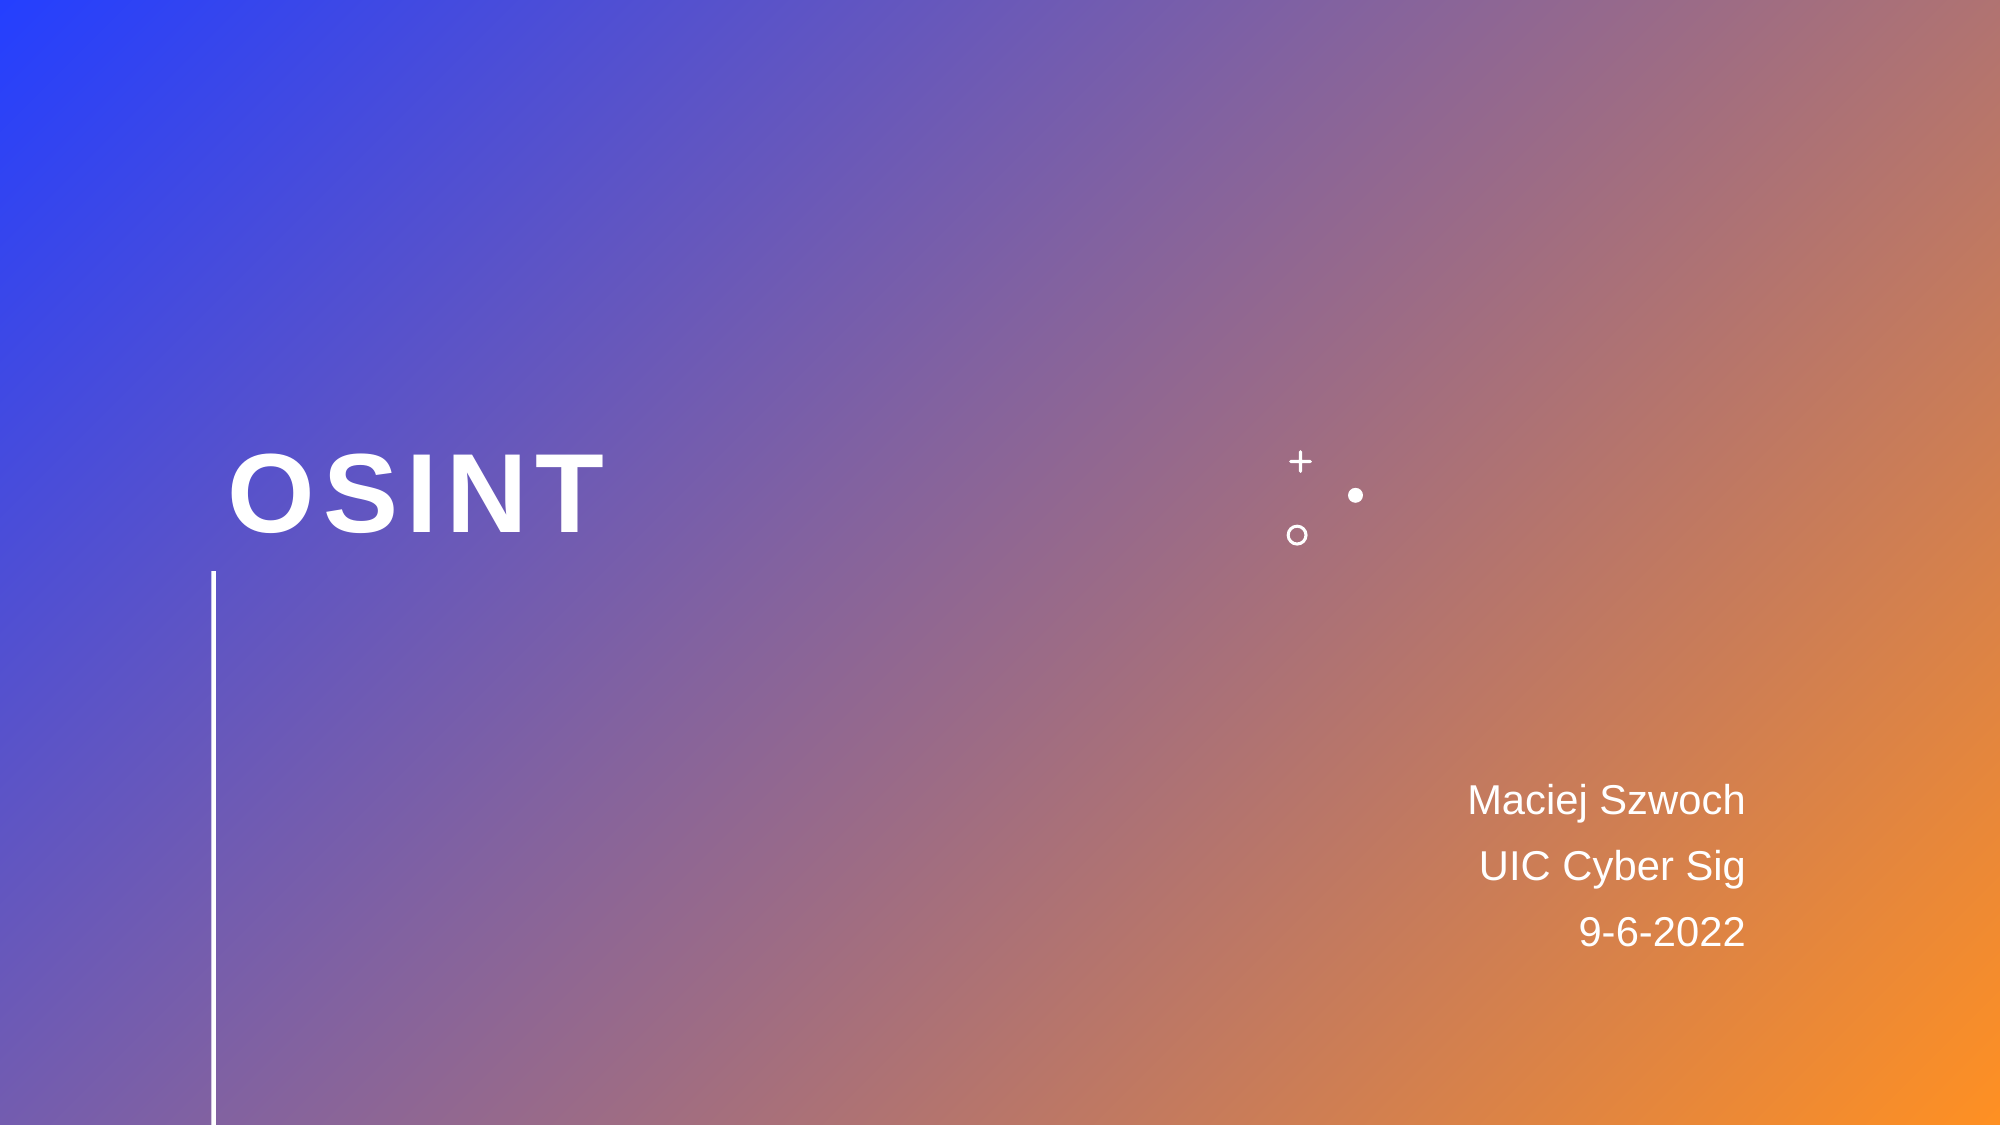

# OSINT
Maciej Szwoch
UIC Cyber Sig
9-6-2022